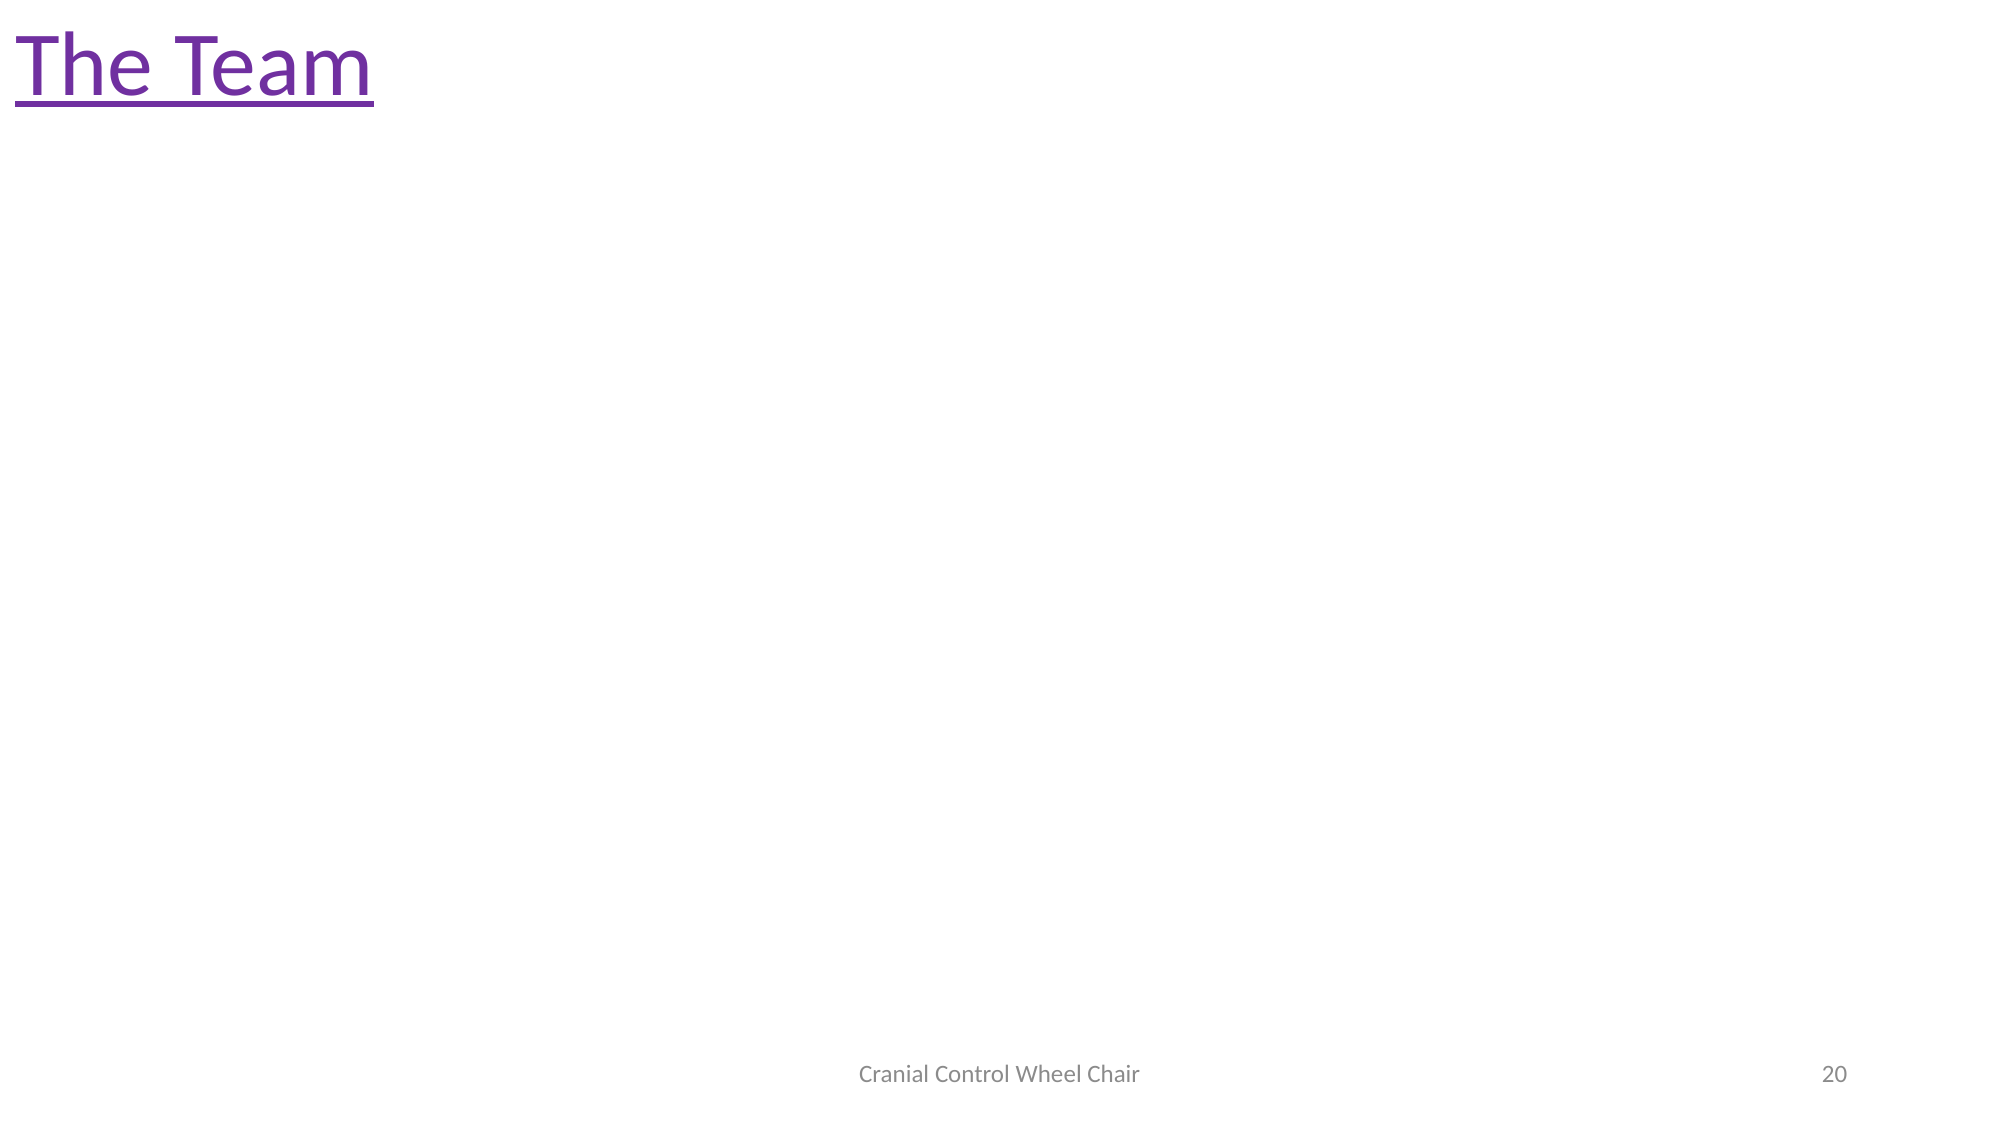

# The Team

Cranial Control Wheel Chair
20